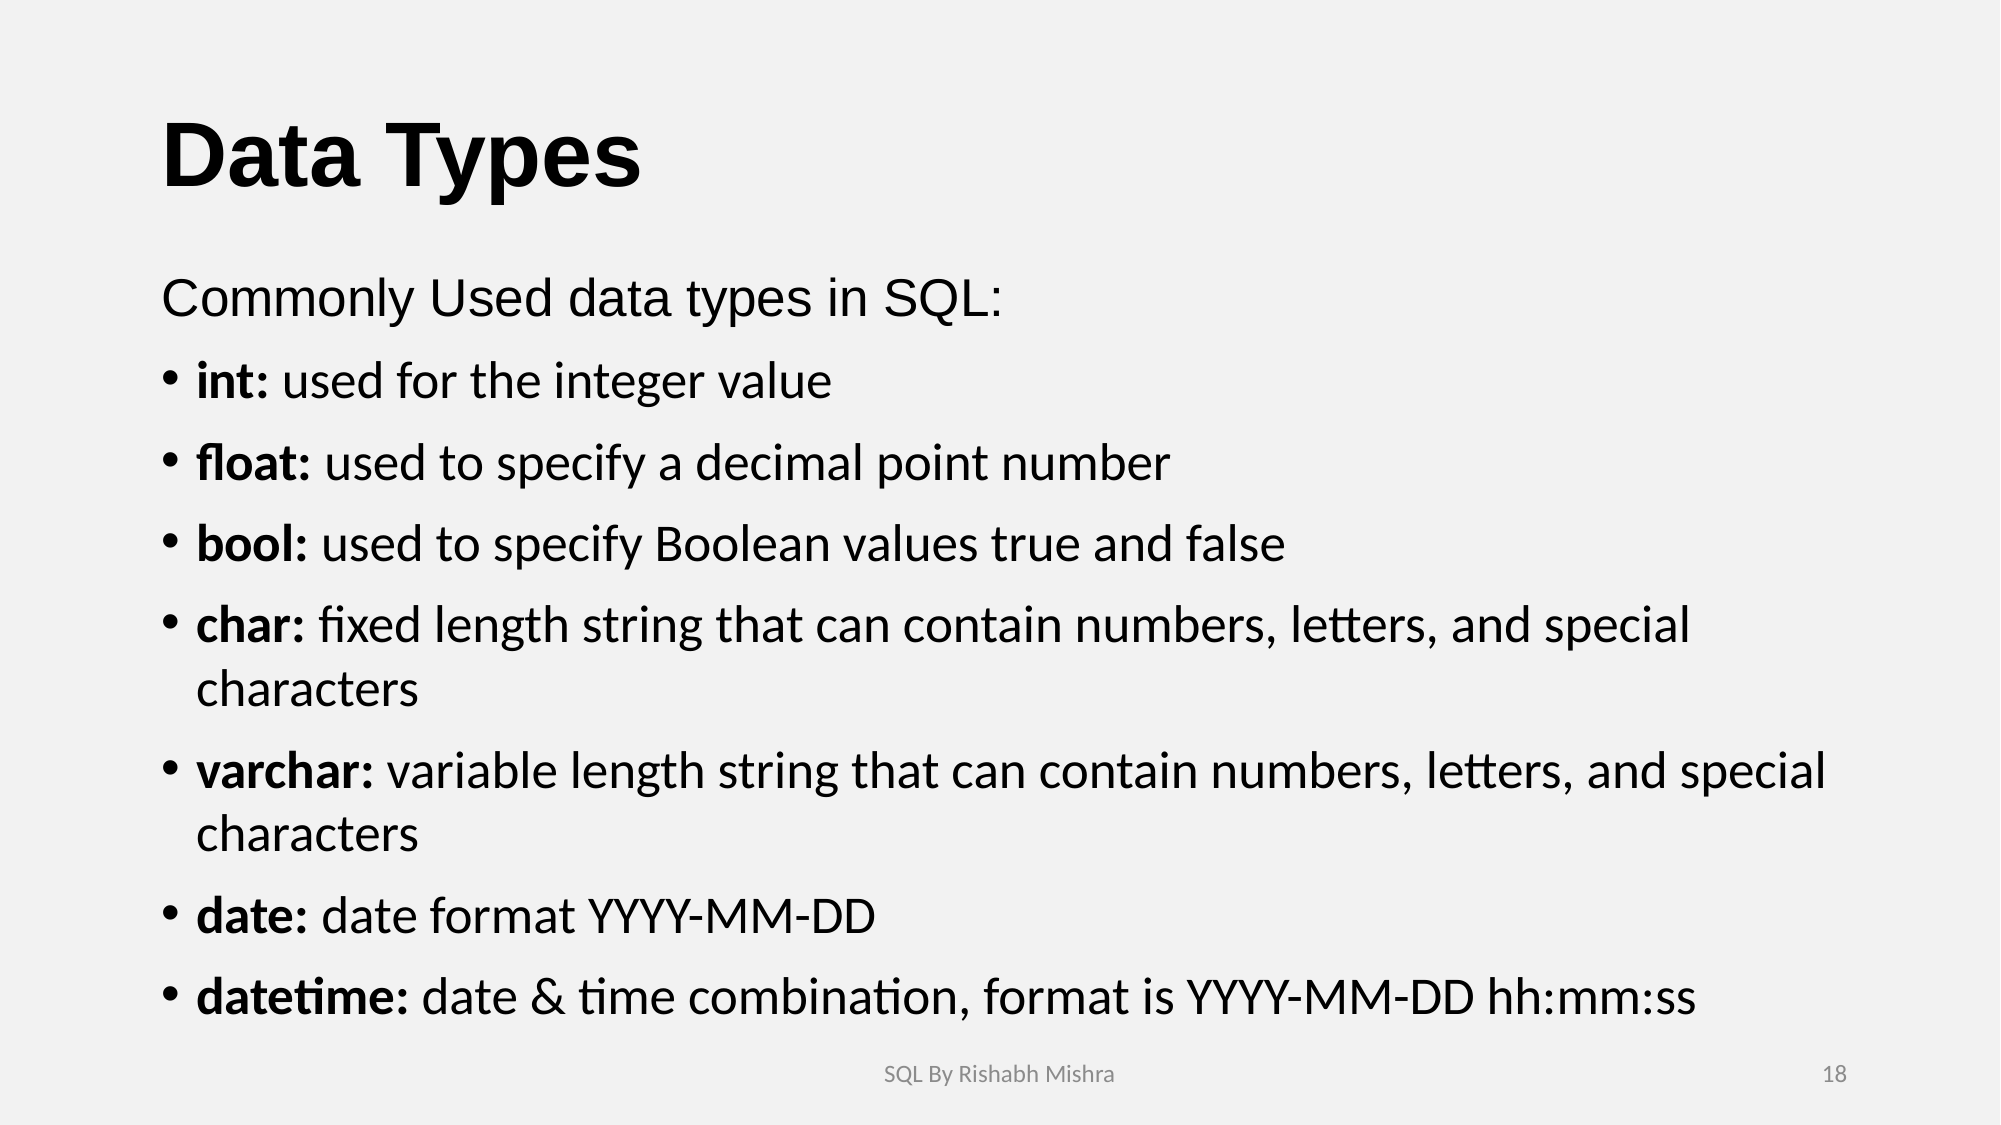

# Data Types
Commonly Used data types in SQL:
int: used for the integer value
float: used to specify a decimal point number
bool: used to specify Boolean values true and false
char: fixed length string that can contain numbers, letters, and special characters
varchar: variable length string that can contain numbers, letters, and special characters
date: date format YYYY-MM-DD
datetime: date & time combination, format is YYYY-MM-DD hh:mm:ss
SQL By Rishabh Mishra
18